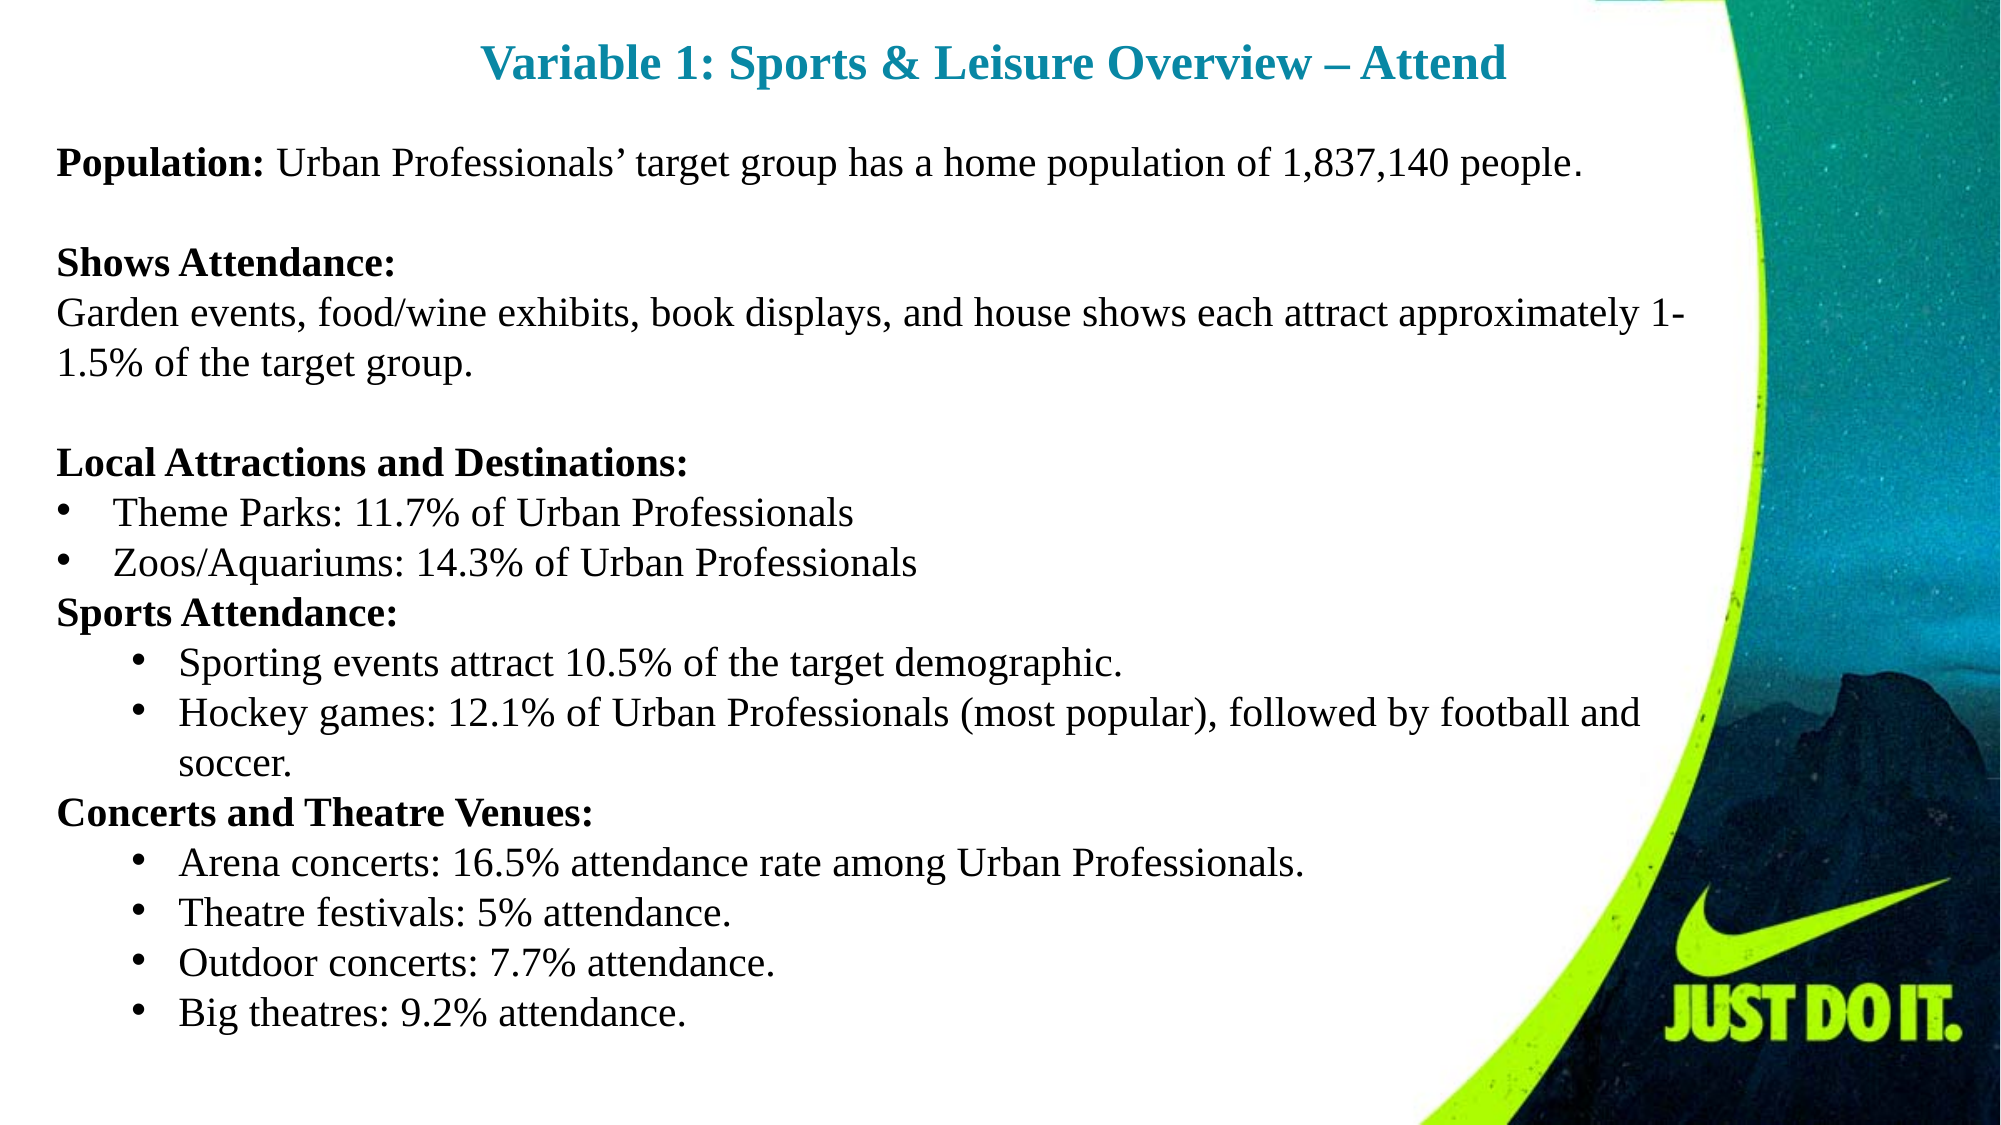

Variable 1: Sports & Leisure Overview – Attend
Population: Urban Professionals’ target group has a home population of 1,837,140 people.

Shows Attendance:
Garden events, food/wine exhibits, book displays, and house shows each attract approximately 1-1.5% of the target group.

Local Attractions and Destinations:
Theme Parks: 11.7% of Urban Professionals
Zoos/Aquariums: 14.3% of Urban Professionals
Sports Attendance:
Sporting events attract 10.5% of the target demographic.
Hockey games: 12.1% of Urban Professionals (most popular), followed by football and soccer.
Concerts and Theatre Venues:
Arena concerts: 16.5% attendance rate among Urban Professionals.
Theatre festivals: 5% attendance.
Outdoor concerts: 7.7% attendance.
Big theatres: 9.2% attendance.